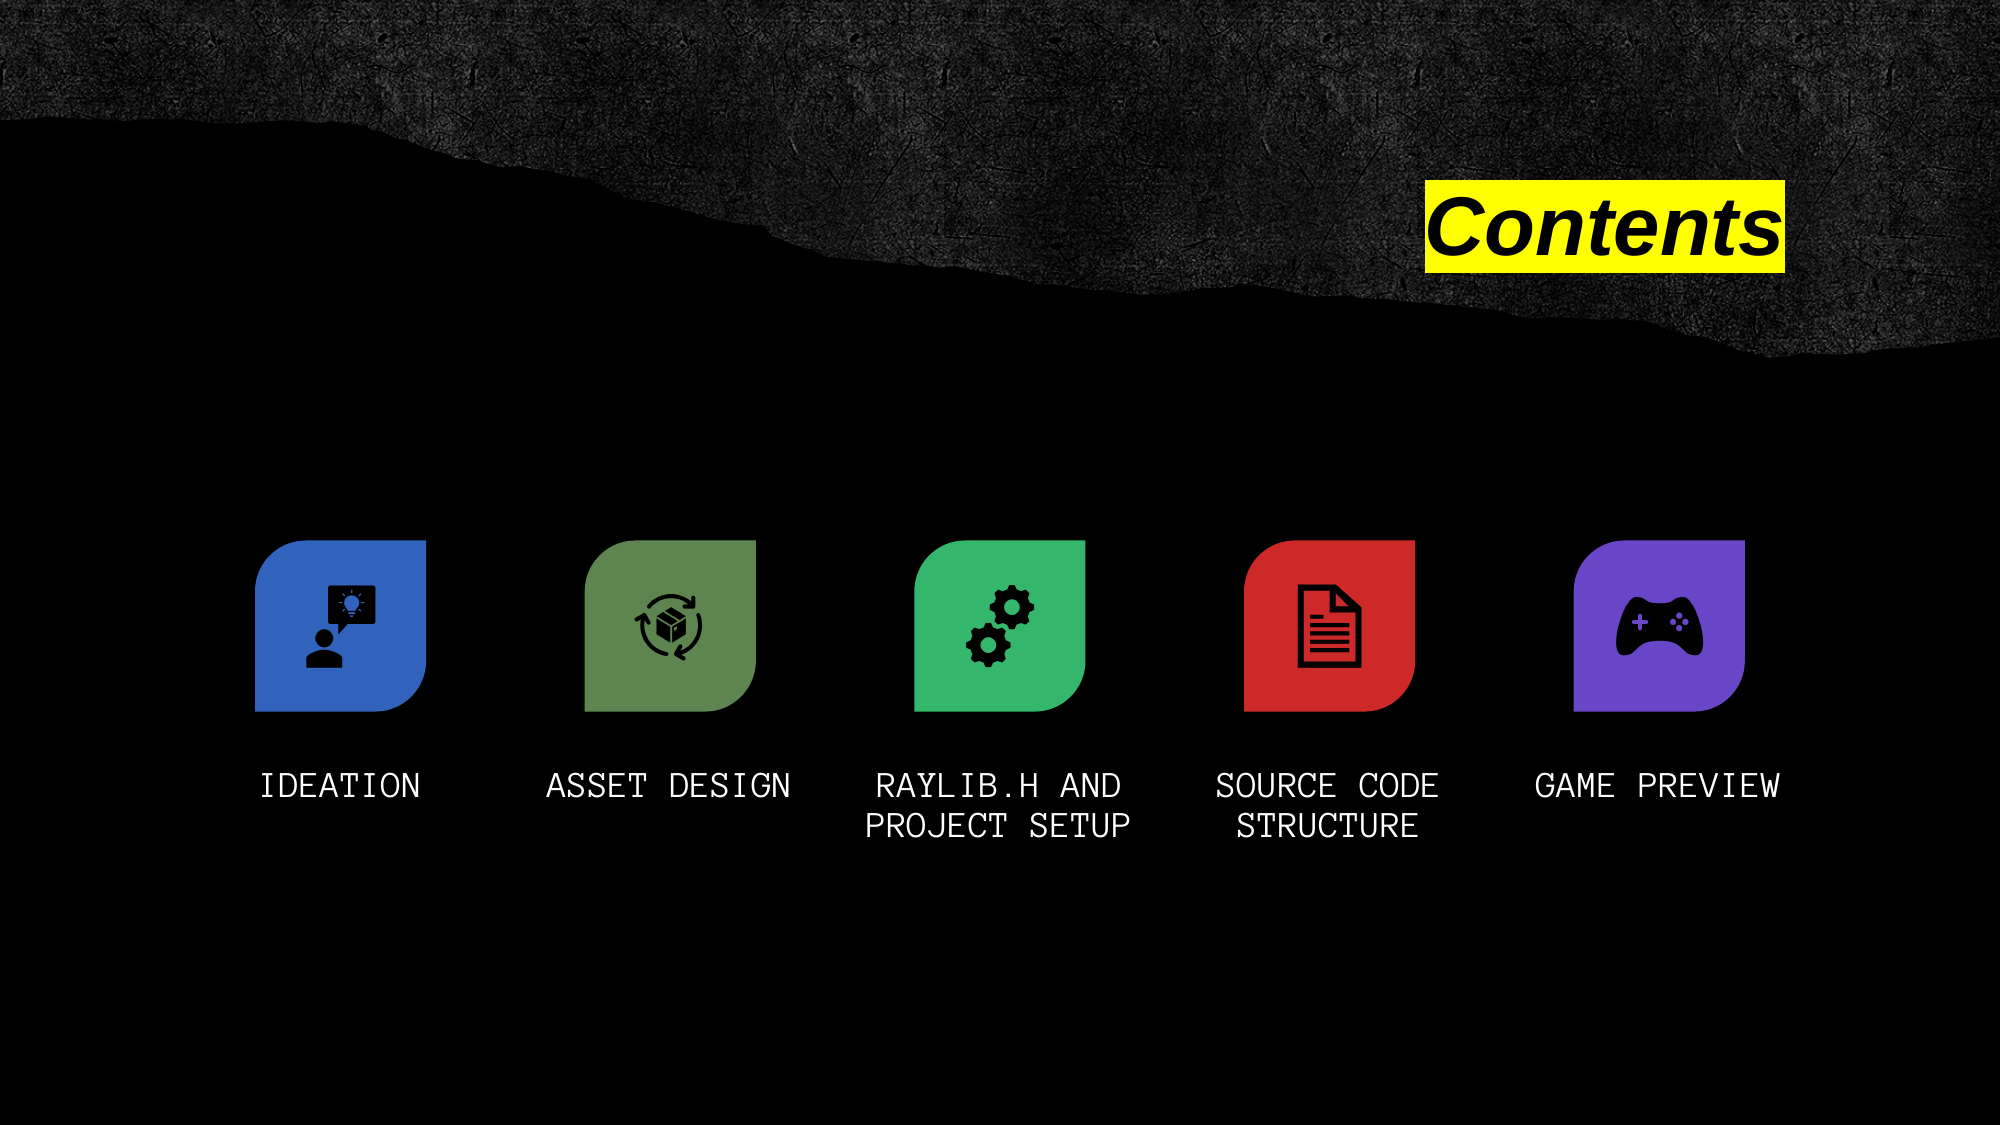

# Contents
Ideation
Asset Design
Raylib.h and project setup
Source Code structure
Game preview